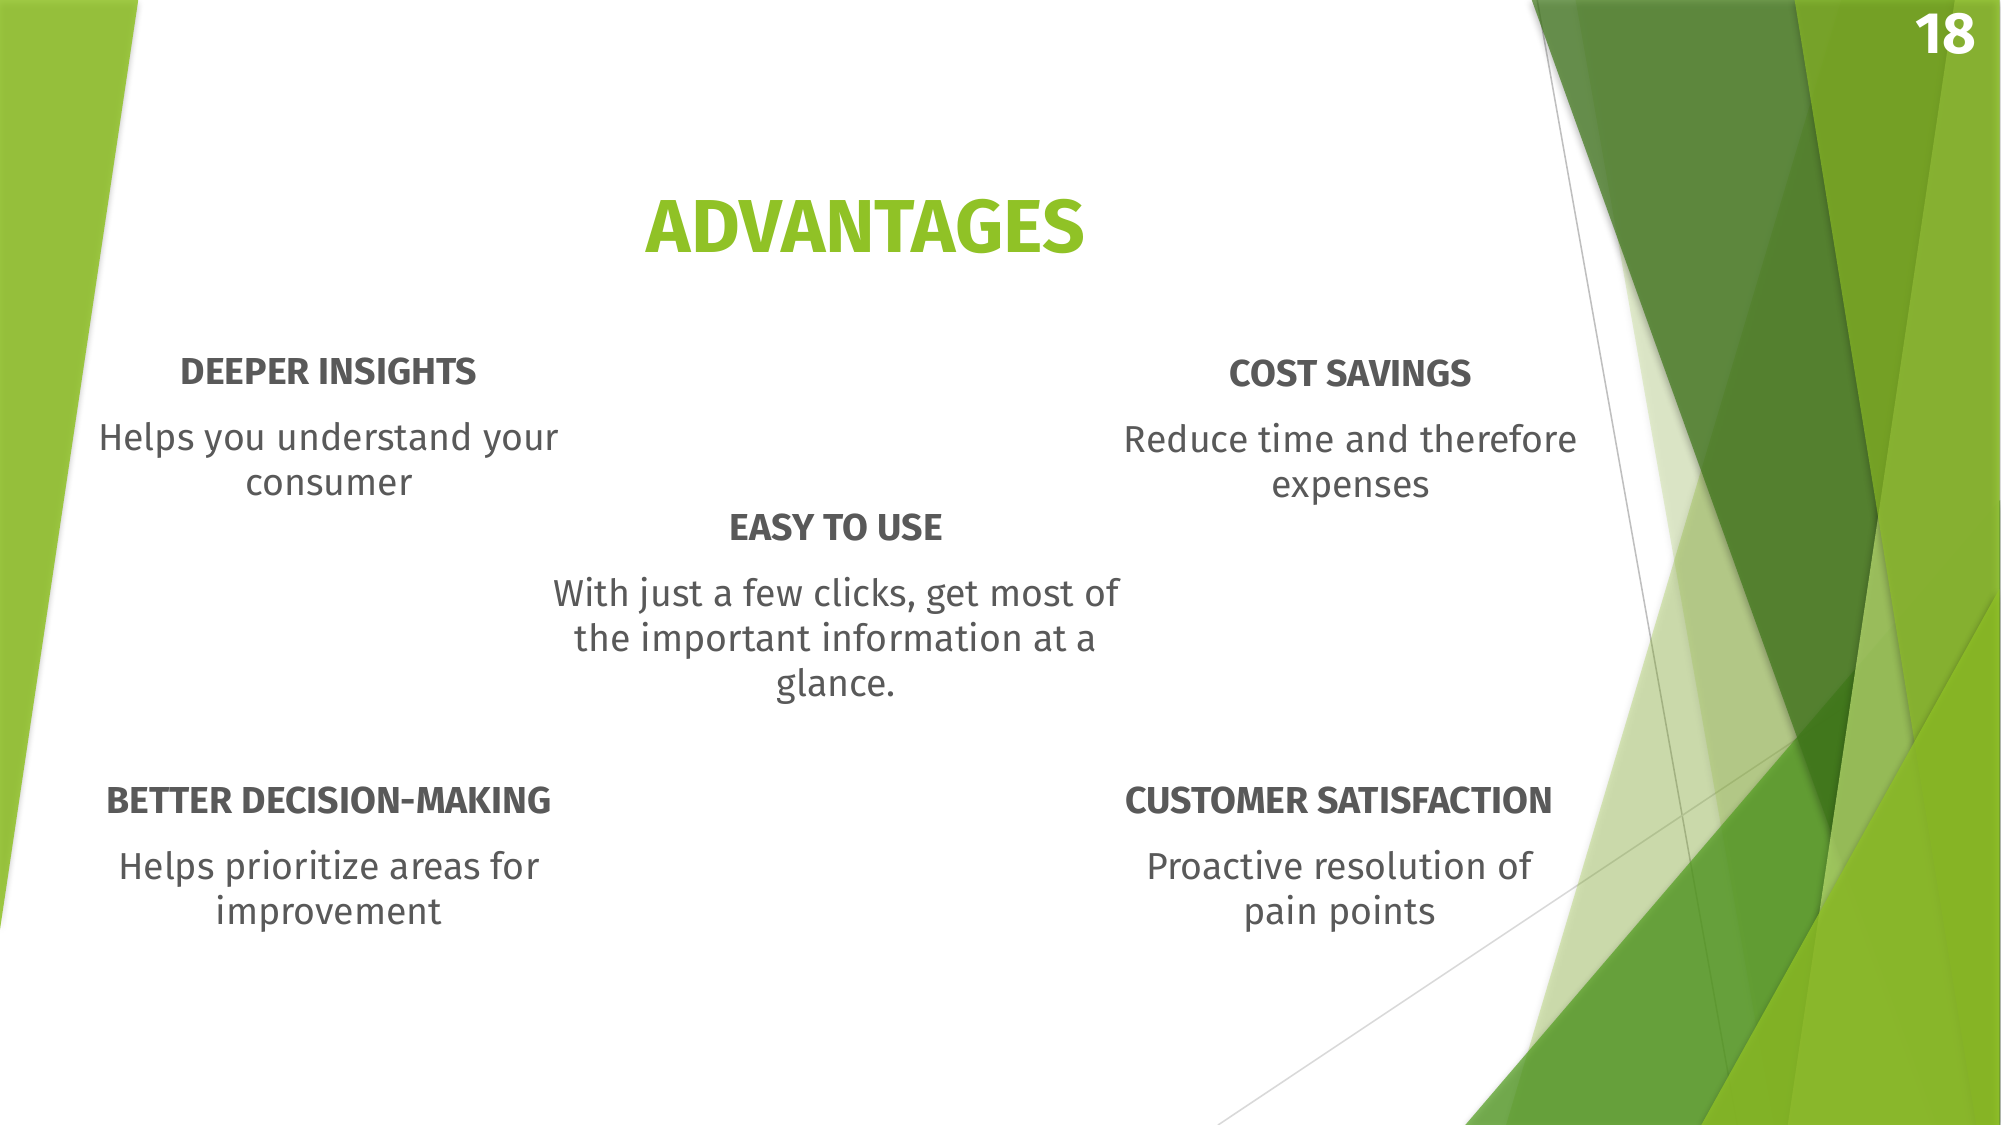

18
# ADVANTAGES
DEEPER INSIGHTS
Helps you understand your consumer

COST SAVINGS
Reduce time and therefore expenses
EASY TO USE
With just a few clicks, get most of the important information at a glance.
BETTER DECISION-MAKING
Helps prioritize areas for improvement
CUSTOMER SATISFACTION
Proactive resolution of pain points